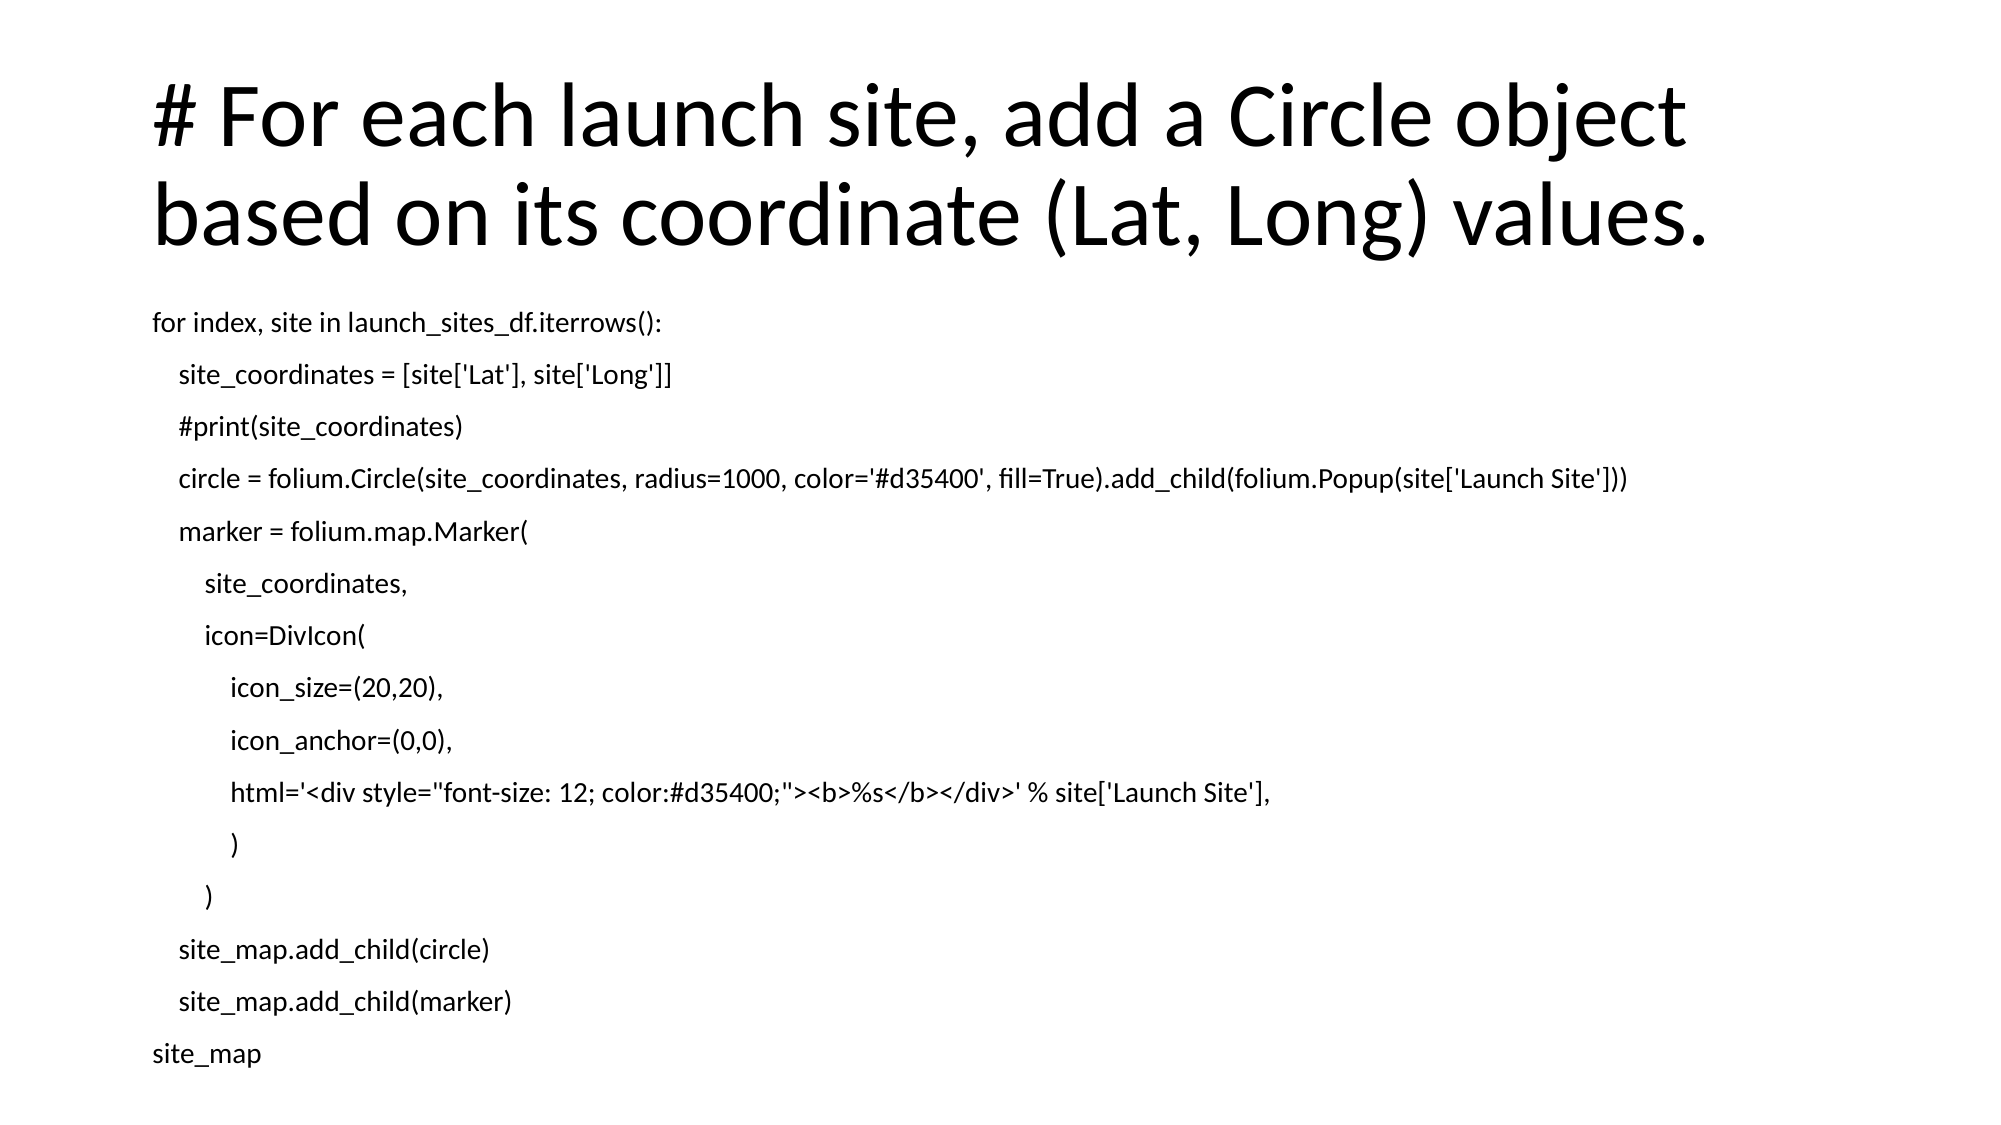

# # For each launch site, add a Circle object based on its coordinate (Lat, Long) values.
for index, site in launch_sites_df.iterrows():
    site_coordinates = [site['Lat'], site['Long']]
    #print(site_coordinates)
    circle = folium.Circle(site_coordinates, radius=1000, color='#d35400', fill=True).add_child(folium.Popup(site['Launch Site']))
    marker = folium.map.Marker(
        site_coordinates,
        icon=DivIcon(
            icon_size=(20,20),
            icon_anchor=(0,0),
            html='<div style="font-size: 12; color:#d35400;"><b>%s</b></div>' % site['Launch Site'],
            )
        )
    site_map.add_child(circle)
    site_map.add_child(marker)
site_map